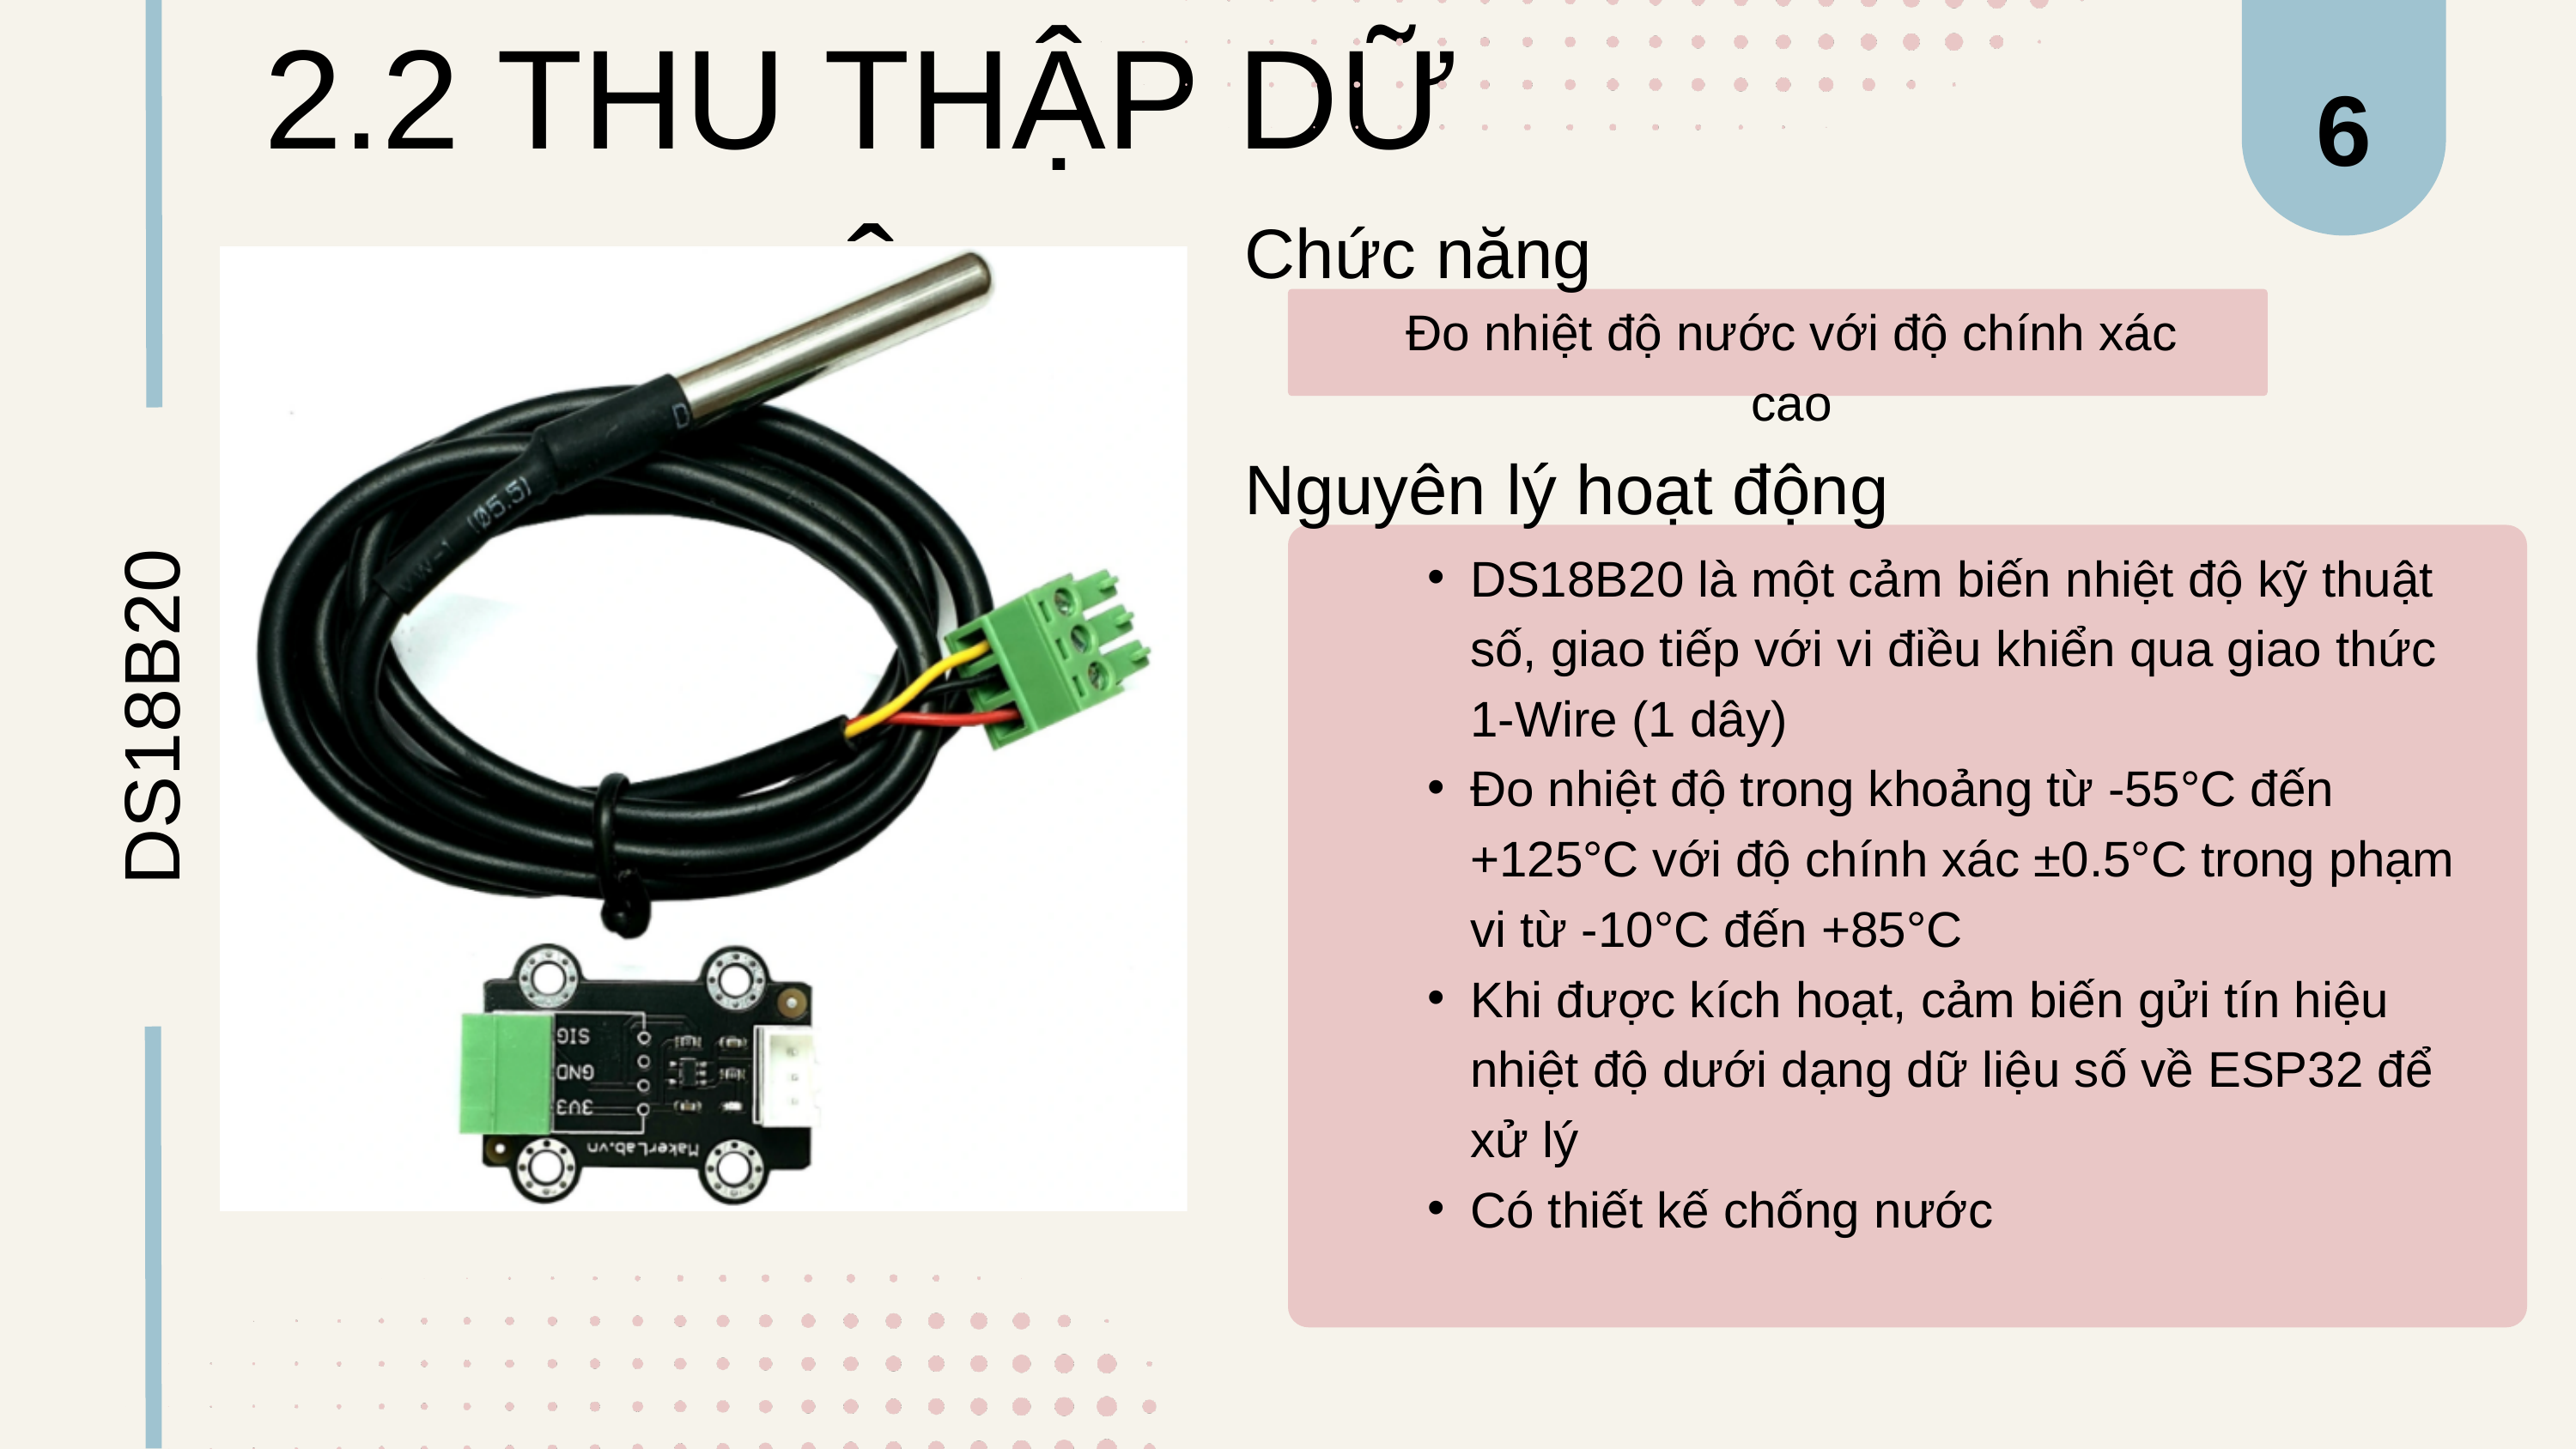

6

2.2 THU THẬP DỮ LIỆU

Chức năng

Đo nhiệt độ nước với độ chính xác cao
Nguyên lý hoạt động

DS18B20 là một cảm biến nhiệt độ kỹ thuật số, giao tiếp với vi điều khiển qua giao thức 1-Wire (1 dây)
Đo nhiệt độ trong khoảng từ -55°C đến +125°C với độ chính xác ±0.5°C trong phạm vi từ -10°C đến +85°C
Khi được kích hoạt, cảm biến gửi tín hiệu nhiệt độ dưới dạng dữ liệu số về ESP32 để xử lý
Có thiết kế chống nước
DS18B20